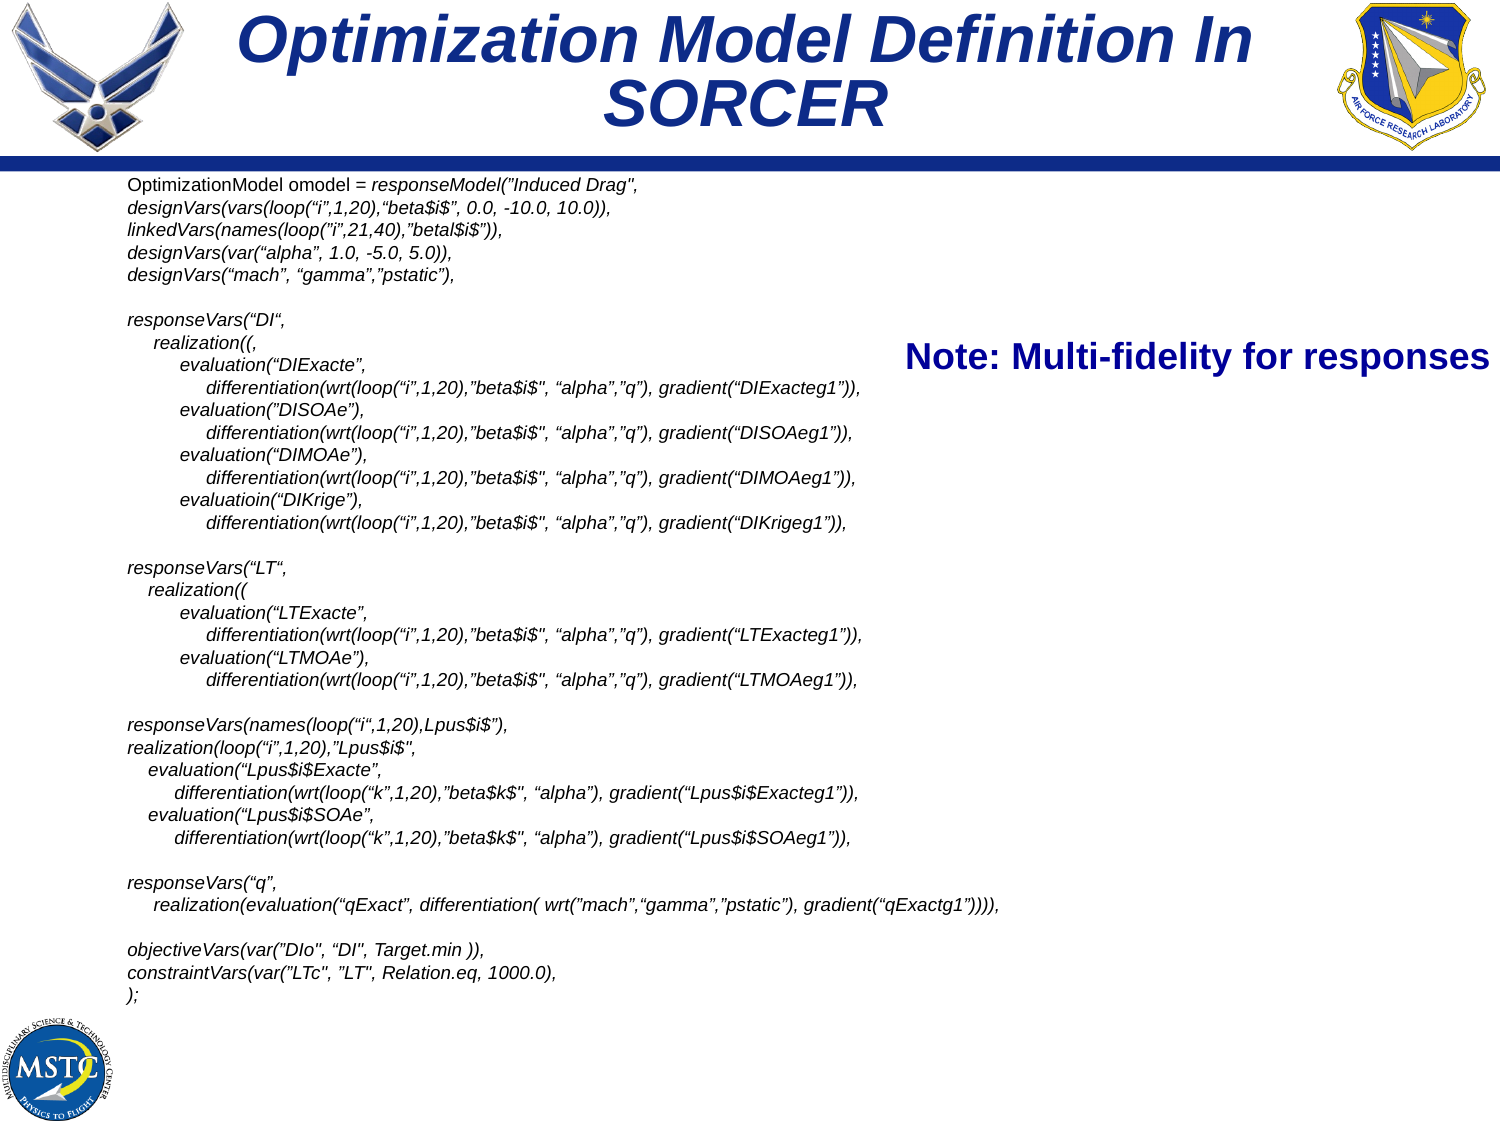

# Optimization Model Definition In SORCER
OptimizationModel omodel = responseModel(”Induced Drag",
designVars(vars(loop(“i”,1,20),“beta$i$”, 0.0, -10.0, 10.0)),
linkedVars(names(loop(”i”,21,40),”betal$i$”)),
designVars(var(“alpha”, 1.0, -5.0, 5.0)),
designVars(“mach”, “gamma”,”pstatic”),

responseVars(“DI“,
     realization((,
          evaluation(“DIExacte”,
               differentiation(wrt(loop(“i”,1,20),”beta$i$", “alpha”,”q”), gradient(“DIExacteg1”)),
          evaluation(”DISOAe”),
               differentiation(wrt(loop(“i”,1,20),”beta$i$", “alpha”,”q”), gradient(“DISOAeg1”)),
          evaluation(“DIMOAe”),
               differentiation(wrt(loop(“i”,1,20),”beta$i$", “alpha”,”q”), gradient(“DIMOAeg1”)),
          evaluatioin(“DIKrige”),
               differentiation(wrt(loop(“i”,1,20),”beta$i$", “alpha”,”q”), gradient(“DIKrigeg1”)),

responseVars(“LT“,
    realization((
          evaluation(“LTExacte”,
               differentiation(wrt(loop(“i”,1,20),”beta$i$", “alpha”,”q”), gradient(“LTExacteg1”)),
          evaluation(“LTMOAe”),
               differentiation(wrt(loop(“i”,1,20),”beta$i$", “alpha”,”q”), gradient(“LTMOAeg1”)),

responseVars(names(loop(“i“,1,20),Lpus$i$”),
realization(loop(“i”,1,20),”Lpus$i$",
    evaluation(“Lpus$i$Exacte”,
         differentiation(wrt(loop(“k”,1,20),”beta$k$", “alpha”), gradient(“Lpus$i$Exacteg1”)),
    evaluation(“Lpus$i$SOAe”,
         differentiation(wrt(loop(“k”,1,20),”beta$k$", “alpha”), gradient(“Lpus$i$SOAeg1”)),

responseVars(“q”,
     realization(evaluation(“qExact”, differentiation( wrt(”mach”,“gamma”,”pstatic”), gradient(“qExactg1”)))),

objectiveVars(var(”DIo", “DI", Target.min )),
constraintVars(var(”LTc", ”LT", Relation.eq, 1000.0),
);
Note: Multi-fidelity for responses